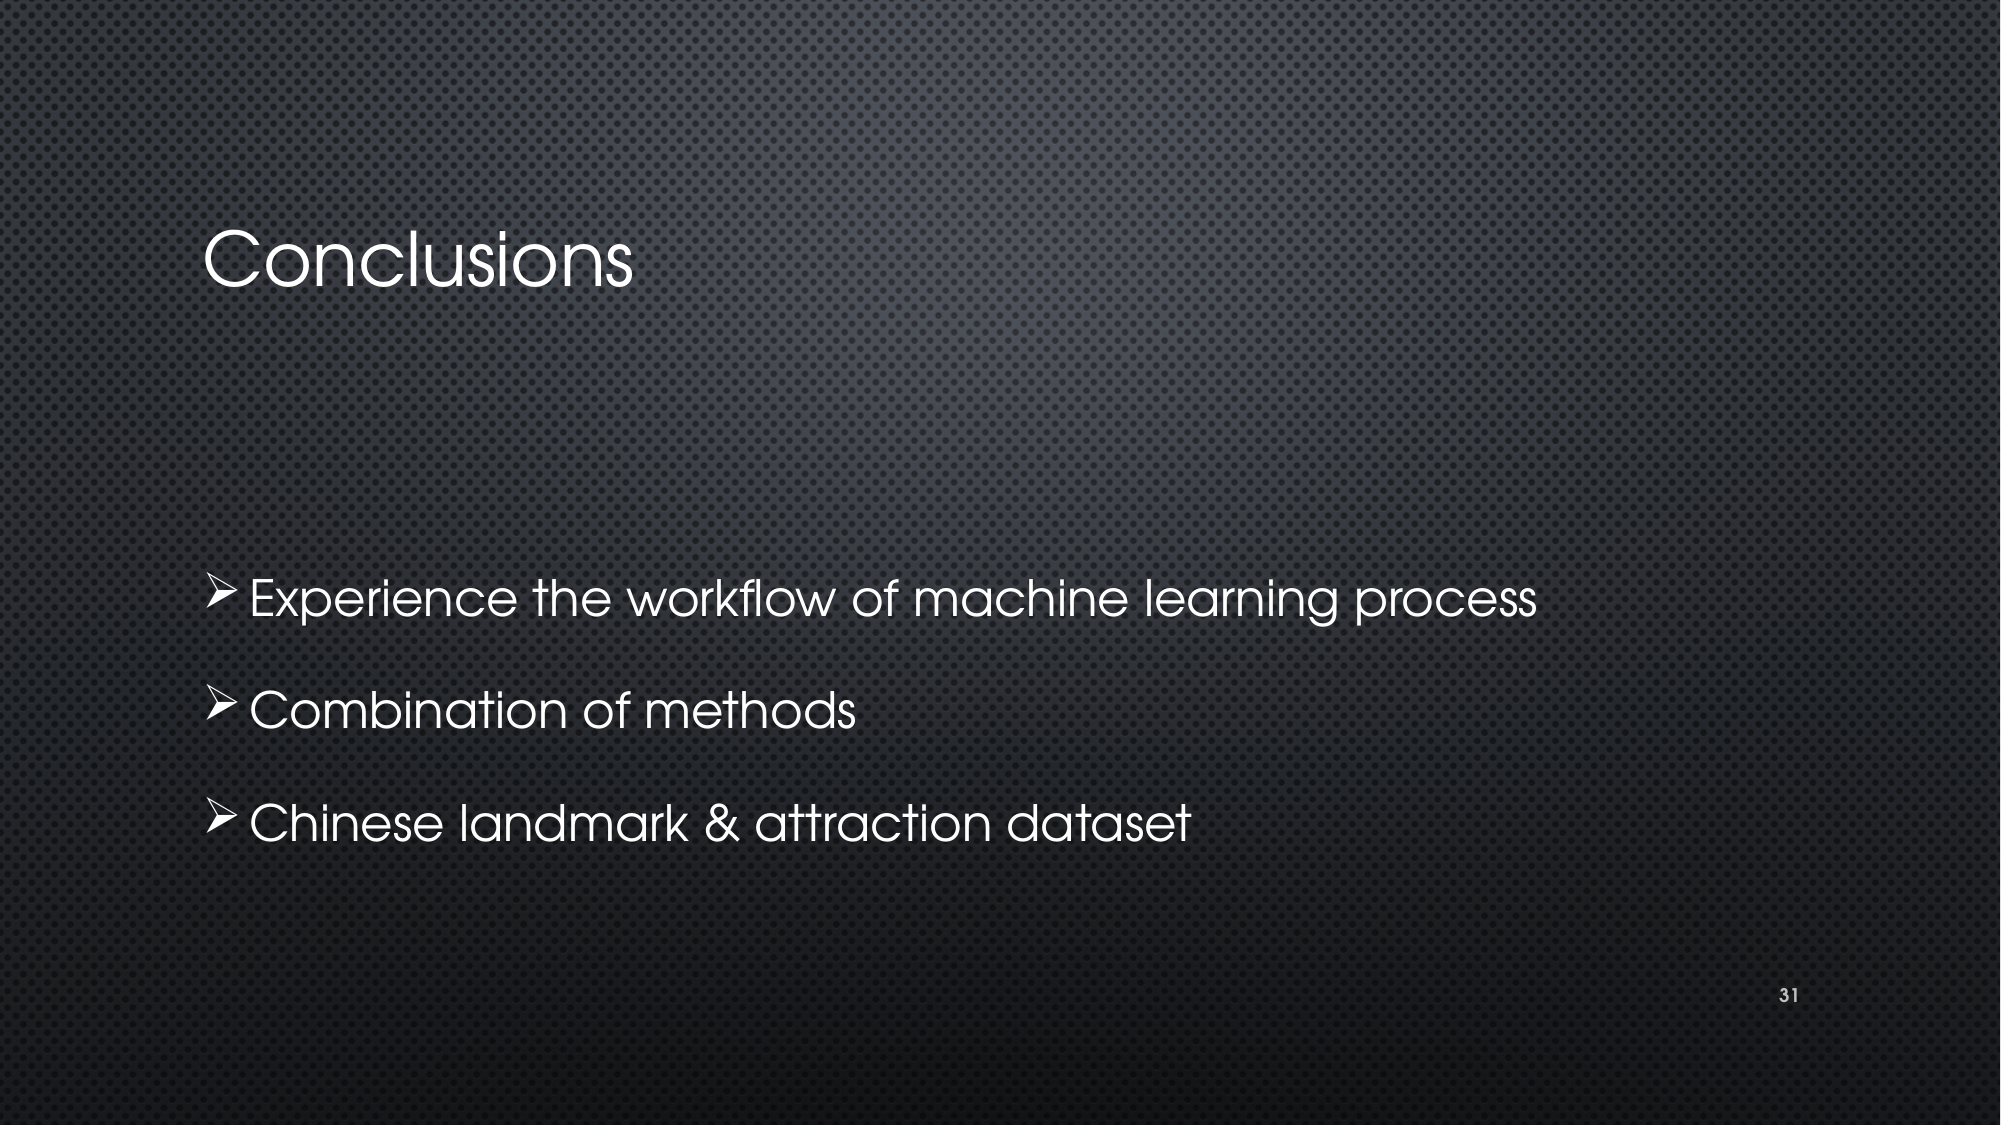

# Conclusions
Experience the workflow of machine learning process
Combination of methods
Chinese landmark & attraction dataset
31